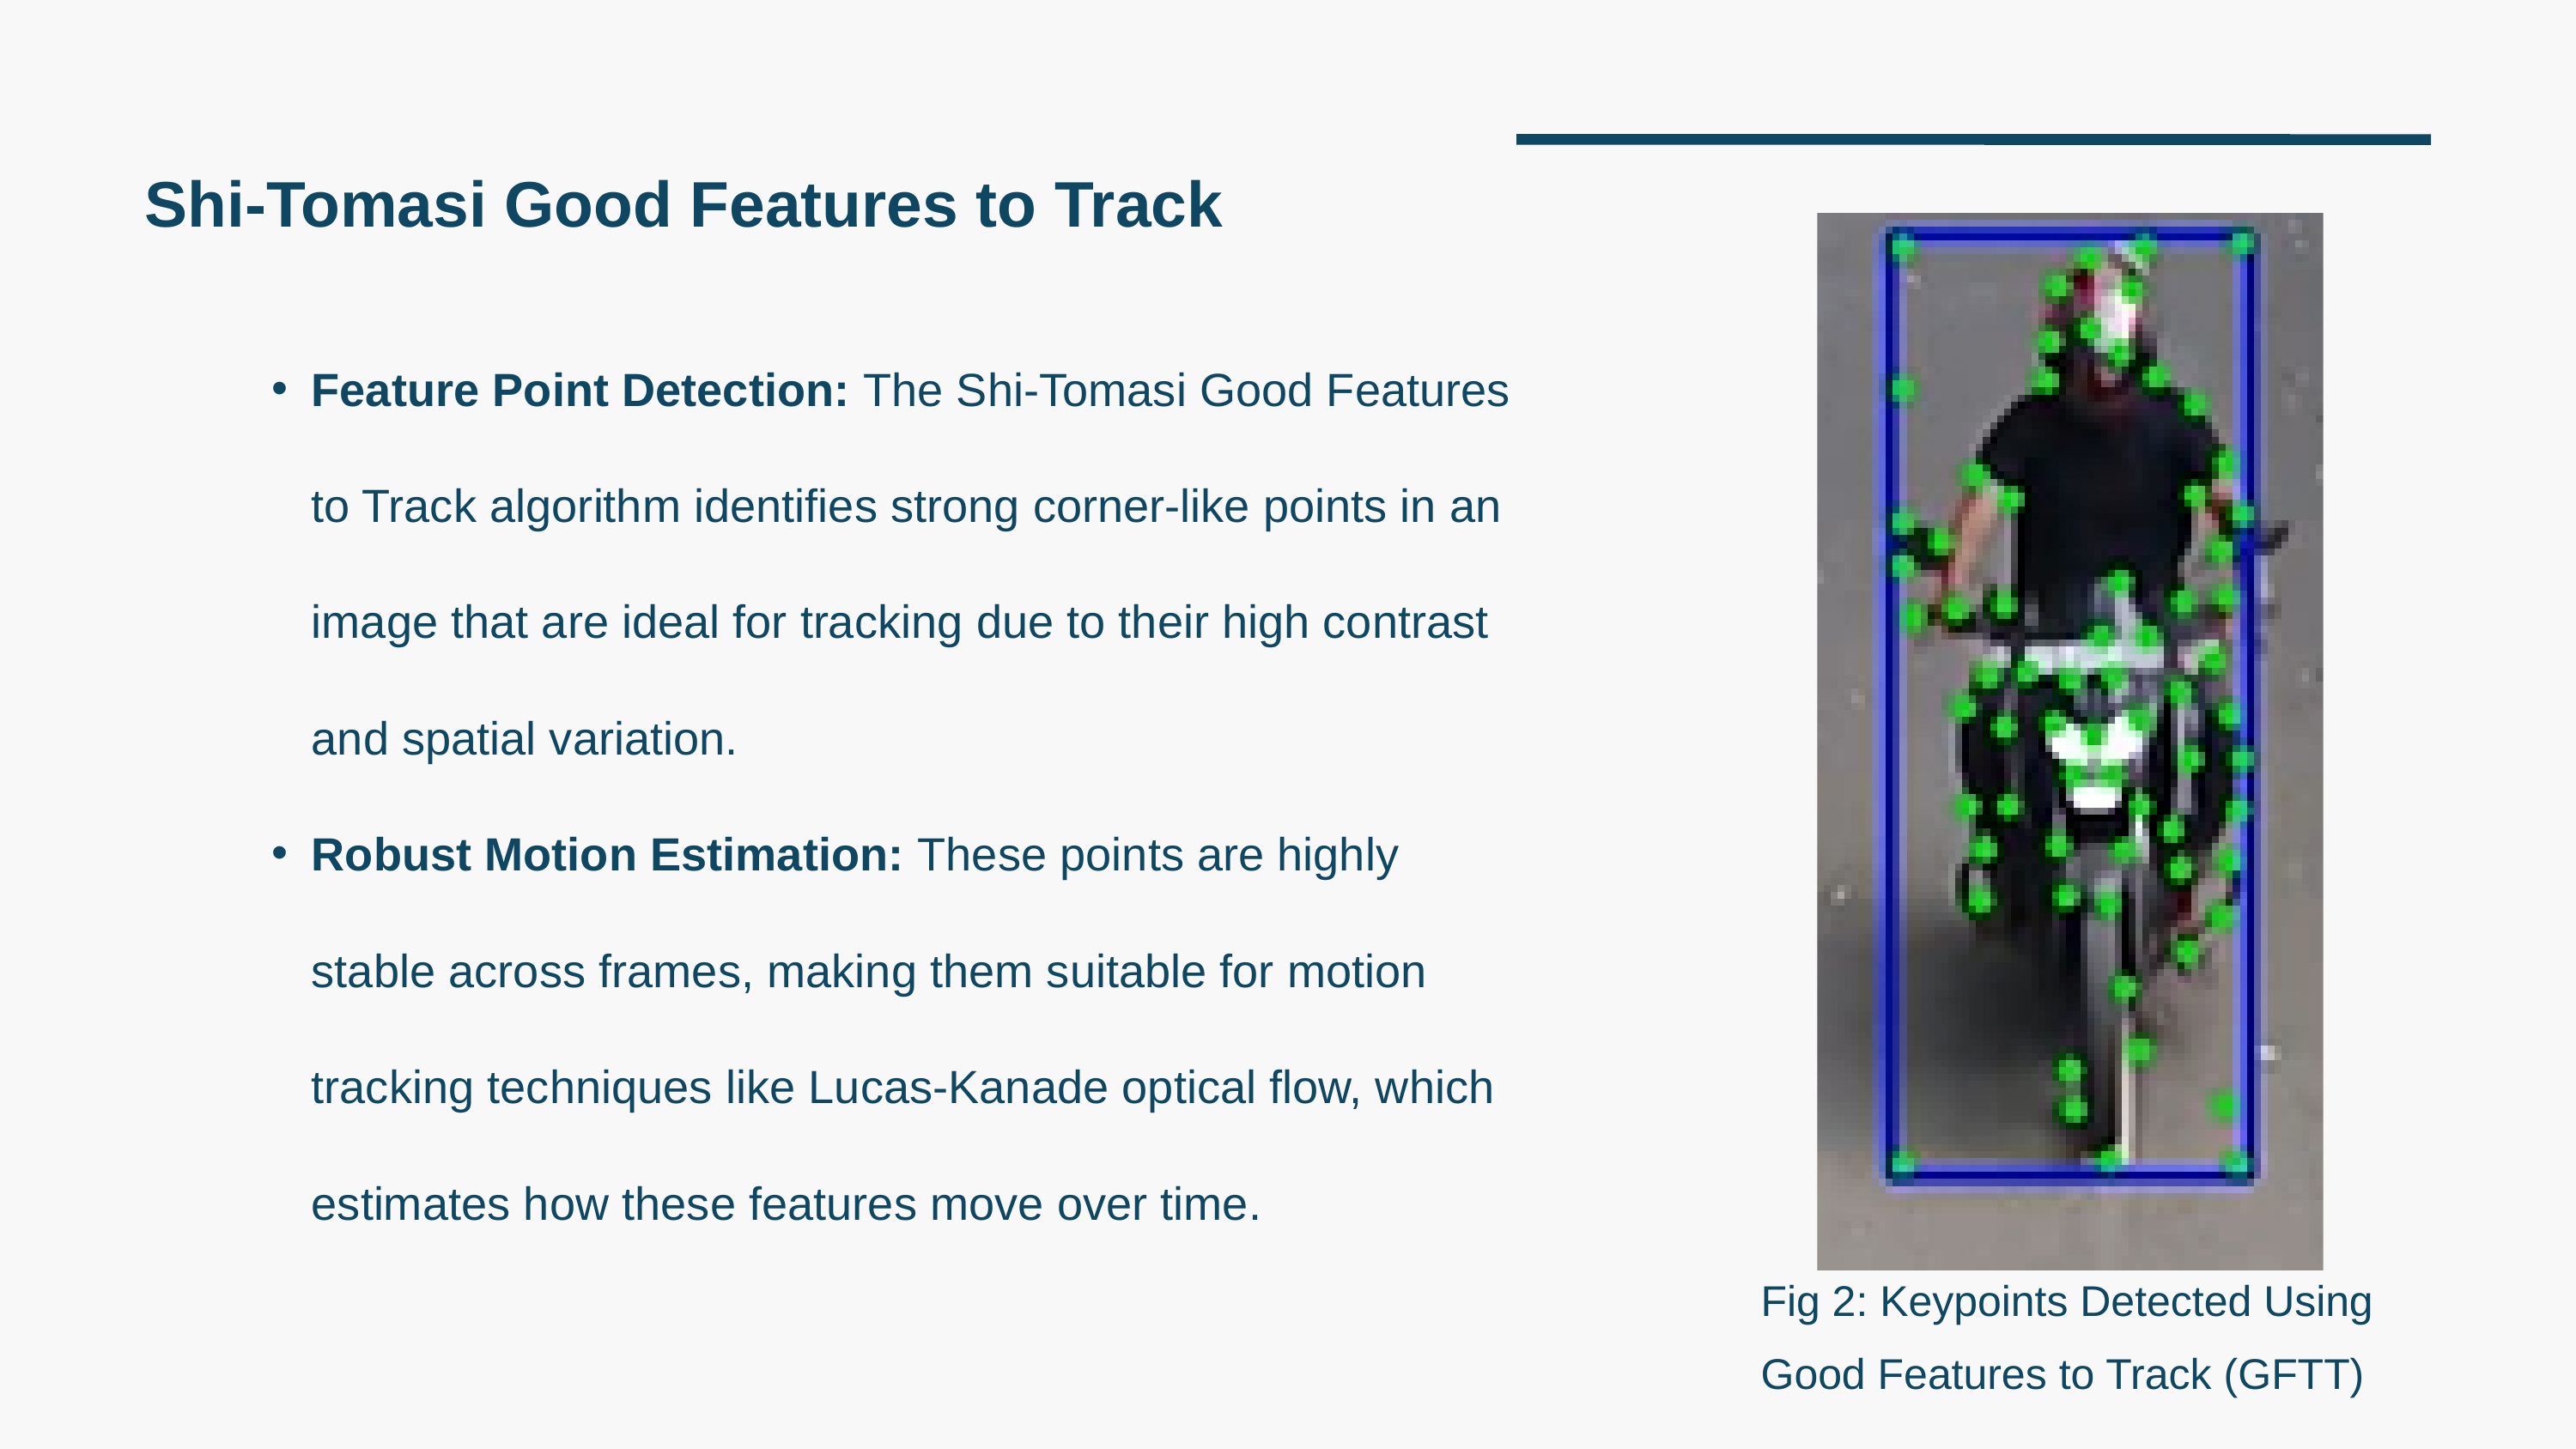

Shi-Tomasi Good Features to Track

Feature Point Detection: The Shi-Tomasi Good Features to Track algorithm identifies strong corner-like points in an image that are ideal for tracking due to their high contrast and spatial variation.
Robust Motion Estimation: These points are highly stable across frames, making them suitable for motion tracking techniques like Lucas-Kanade optical flow, which estimates how these features move over time.
Fig 2: Keypoints Detected Using Good Features to Track (GFTT)